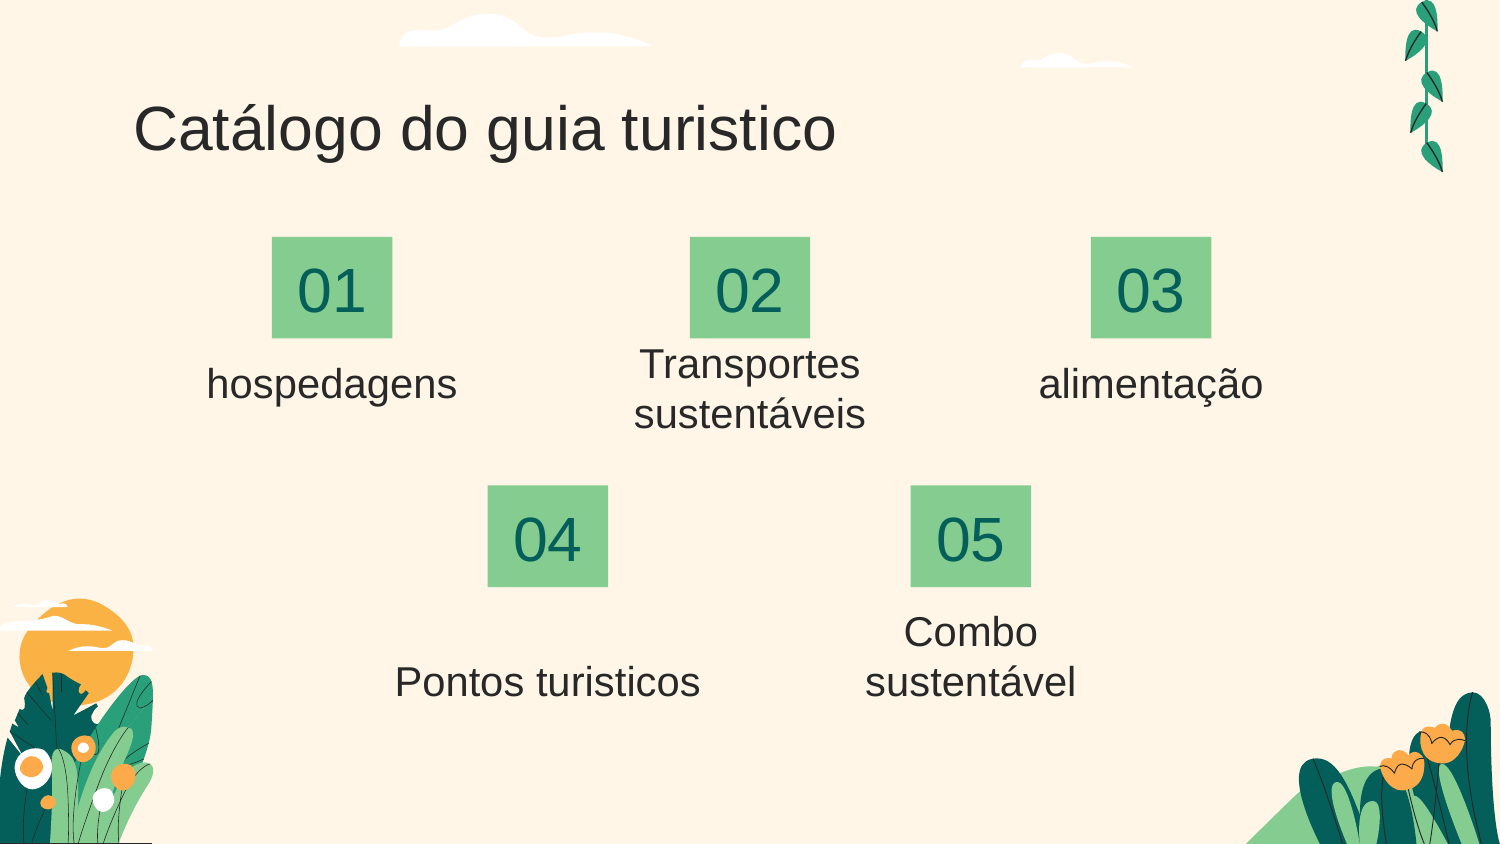

# Catálogo do guia turistico
01
02
03
hospedagens
alimentação
Transportes sustentáveis
04
05
Combo sustentável
Pontos turisticos